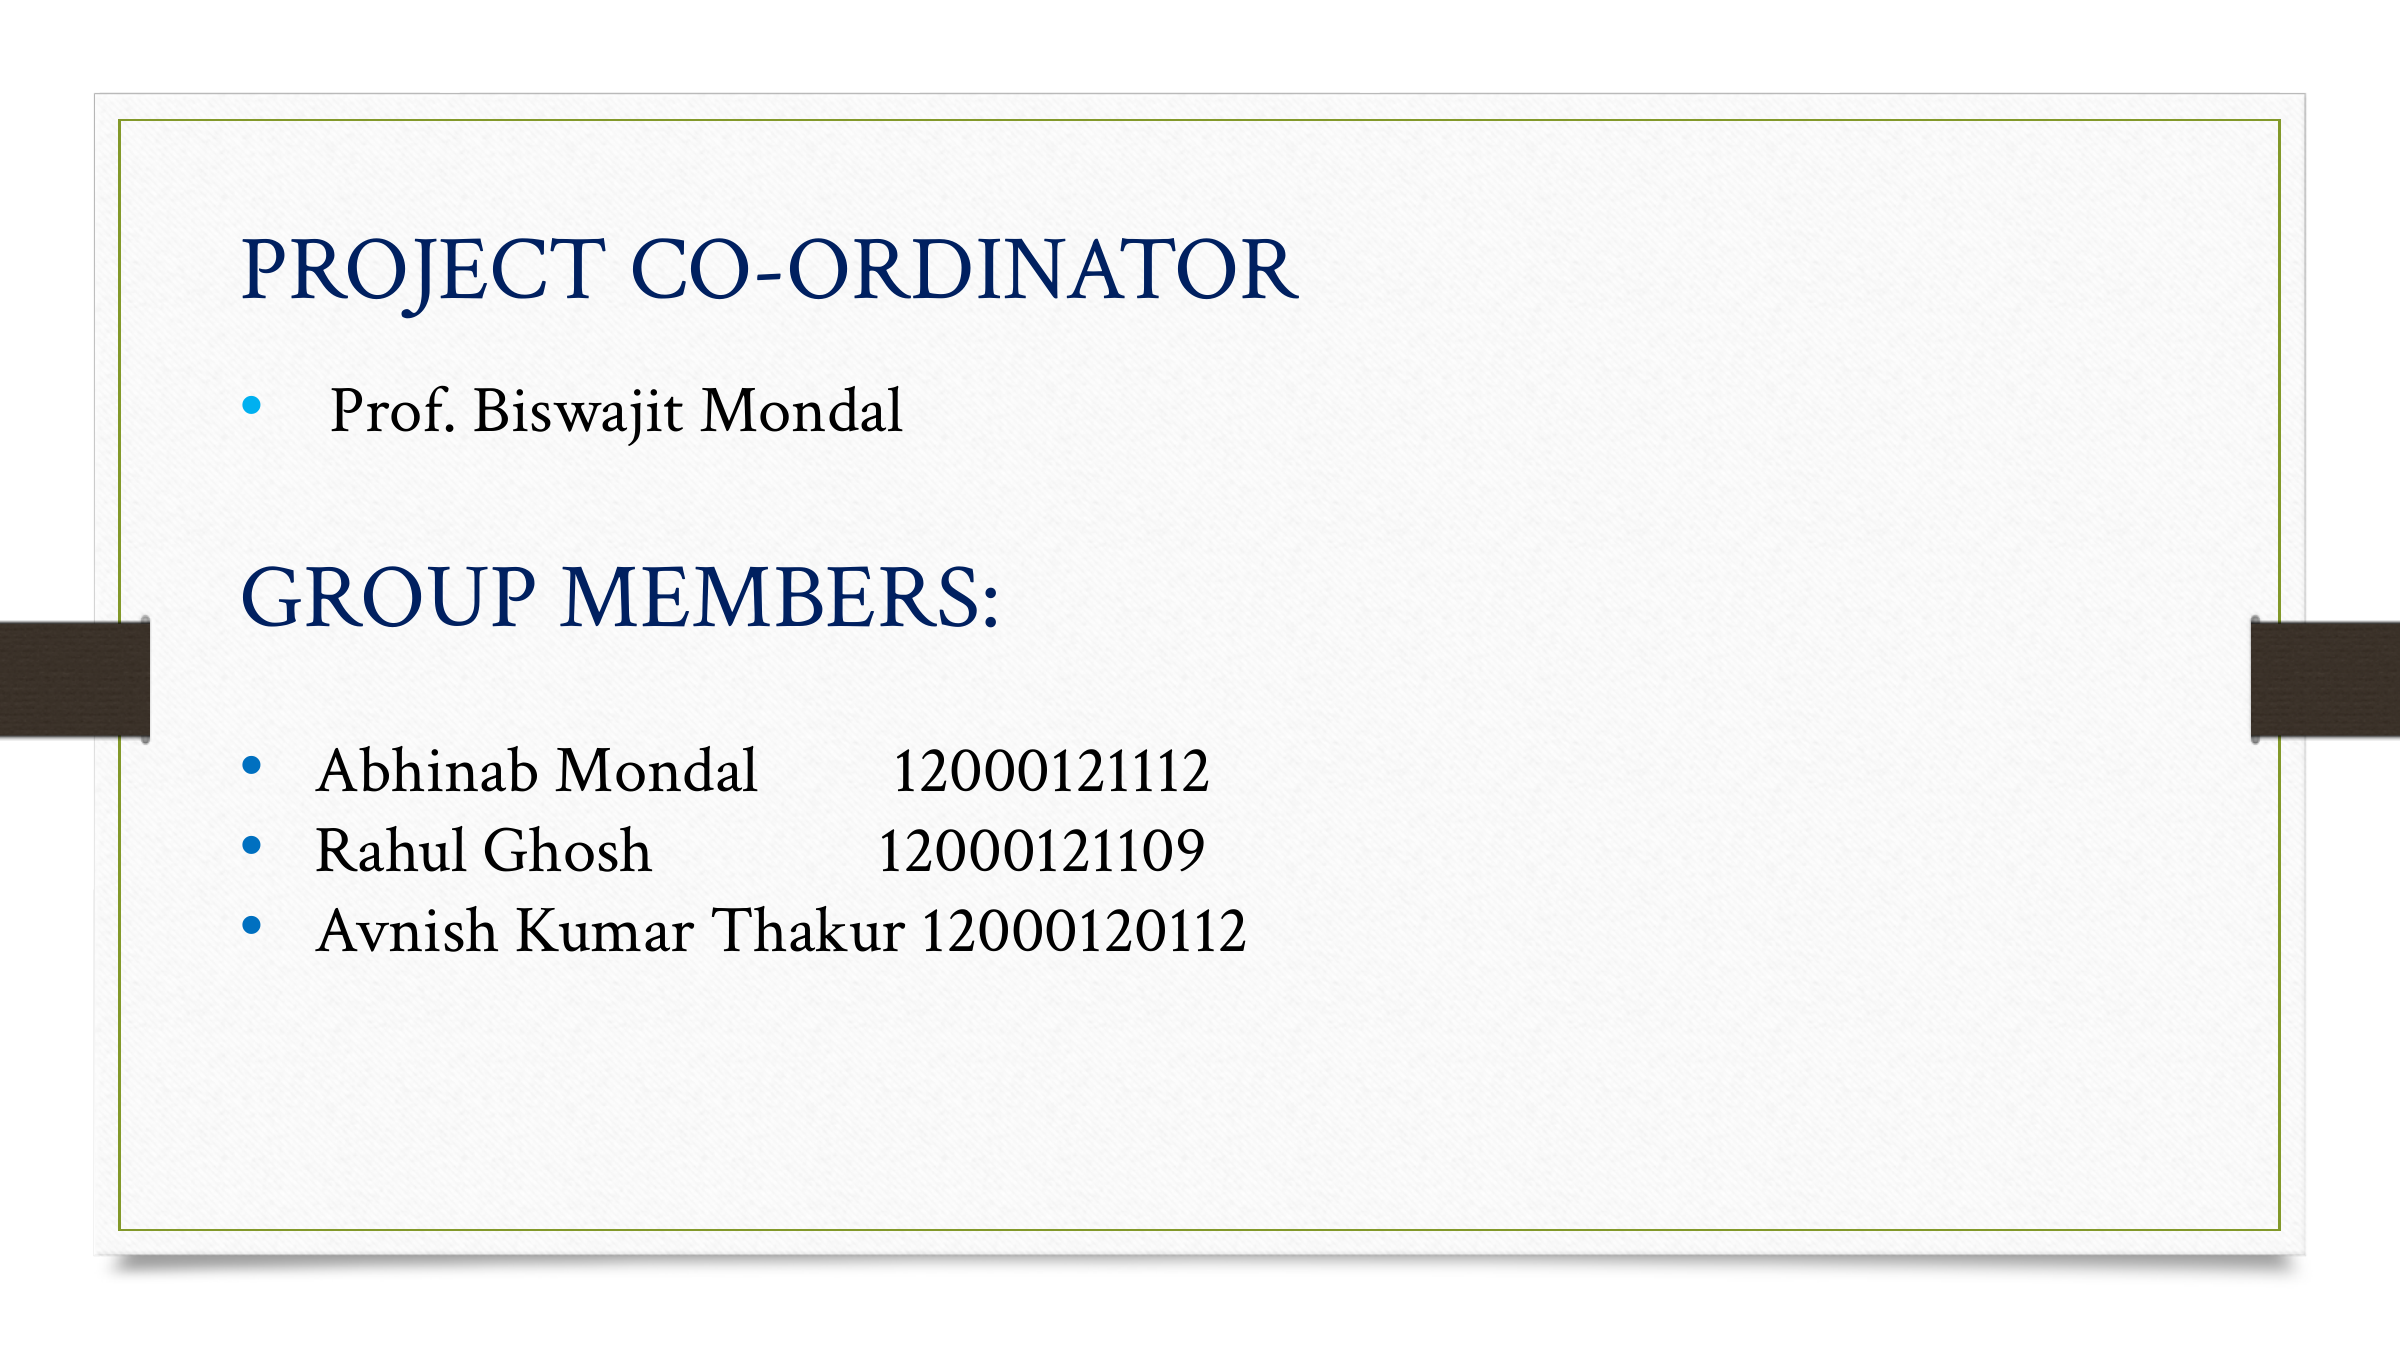

PROJECT CO-ORDINATOR
 Prof. Biswajit Mondal

GROUP MEMBERS:

Abhinab Mondal         12000121112
Rahul Ghosh               12000121109
Avnish Kumar Thakur 12000120112